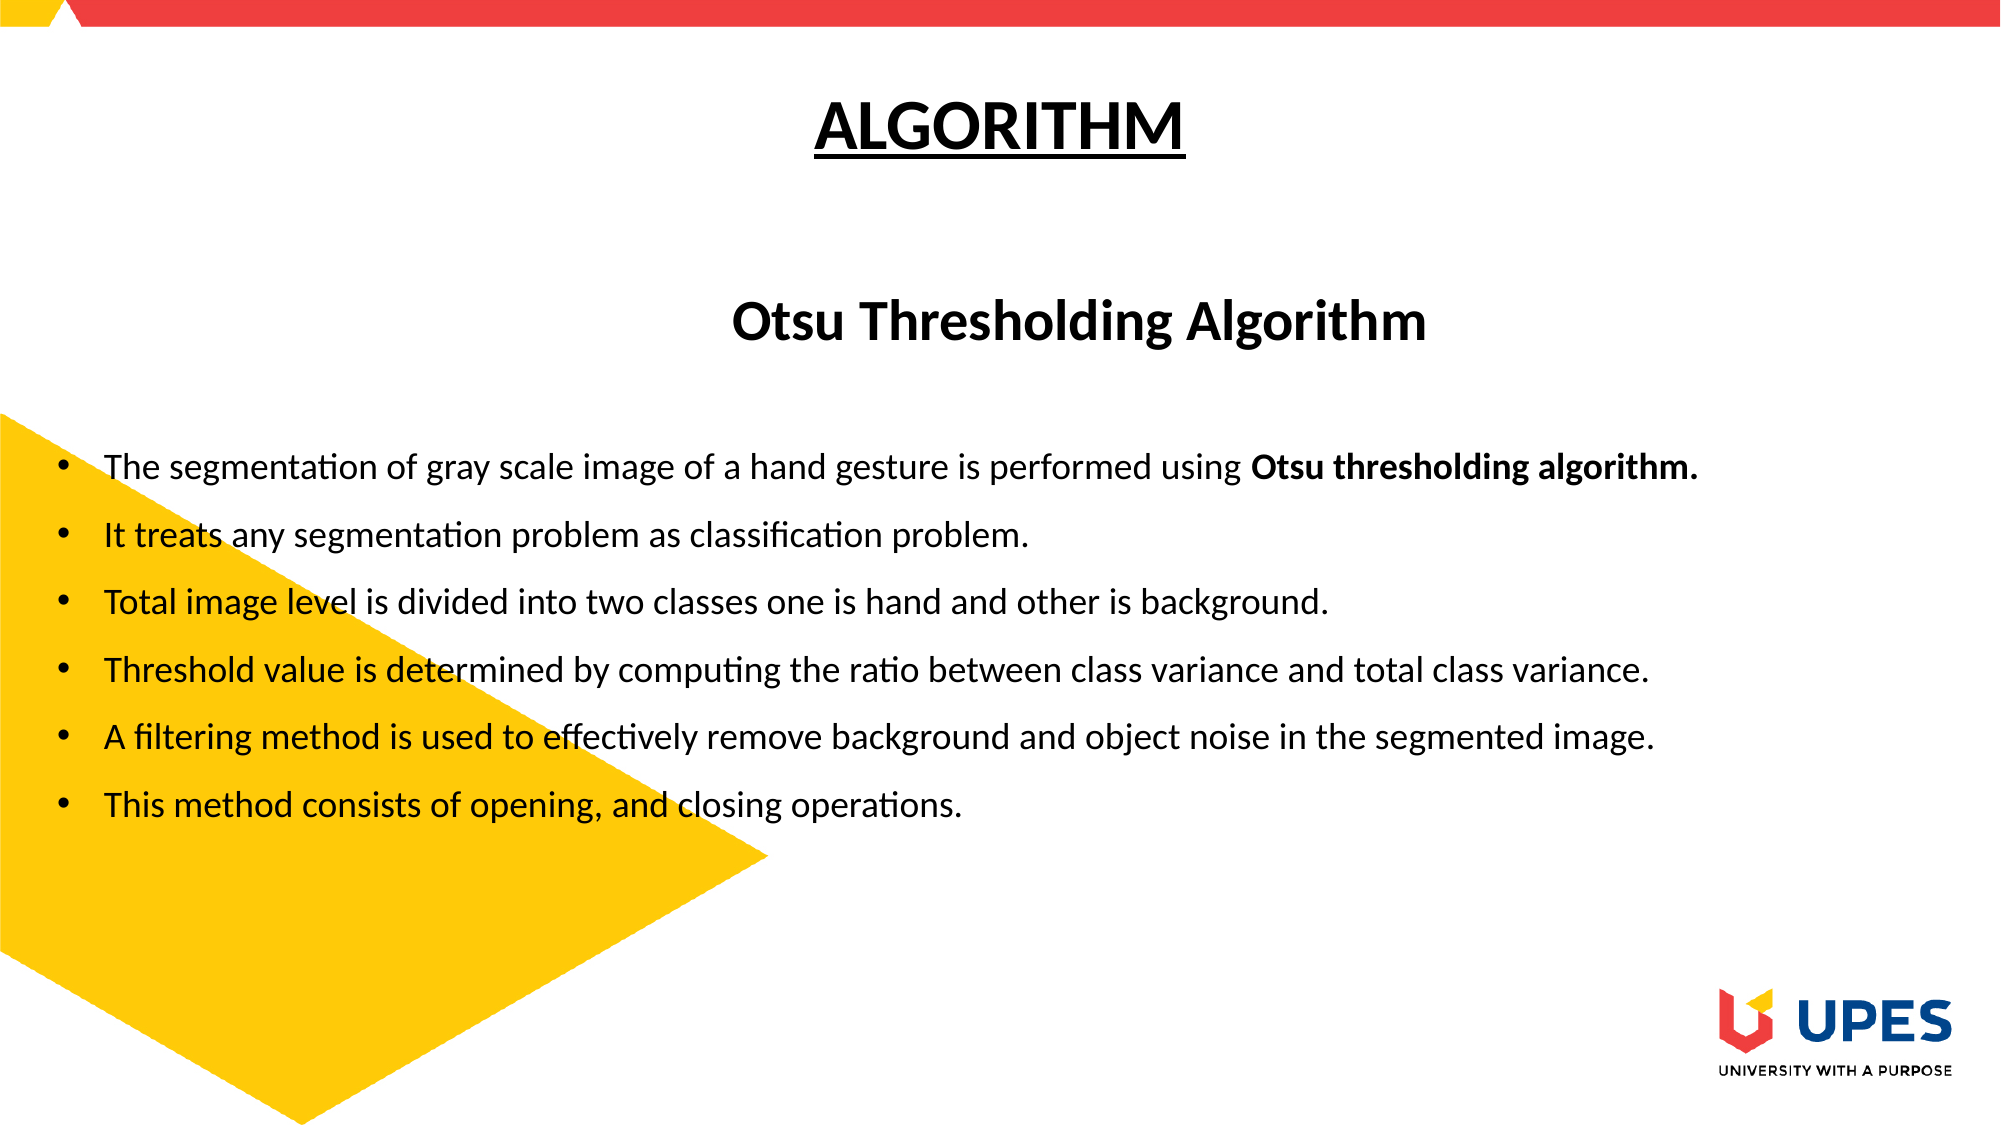

# ALGORITHM

		Otsu Thresholding Algorithm

The segmentation of gray scale image of a hand gesture is performed using Otsu thresholding algorithm.
It treats any segmentation problem as classification problem.
Total image level is divided into two classes one is hand and other is background.
Threshold value is determined by computing the ratio between class variance and total class variance.
A filtering method is used to effectively remove background and object noise in the segmented image.
This method consists of opening, and closing operations.